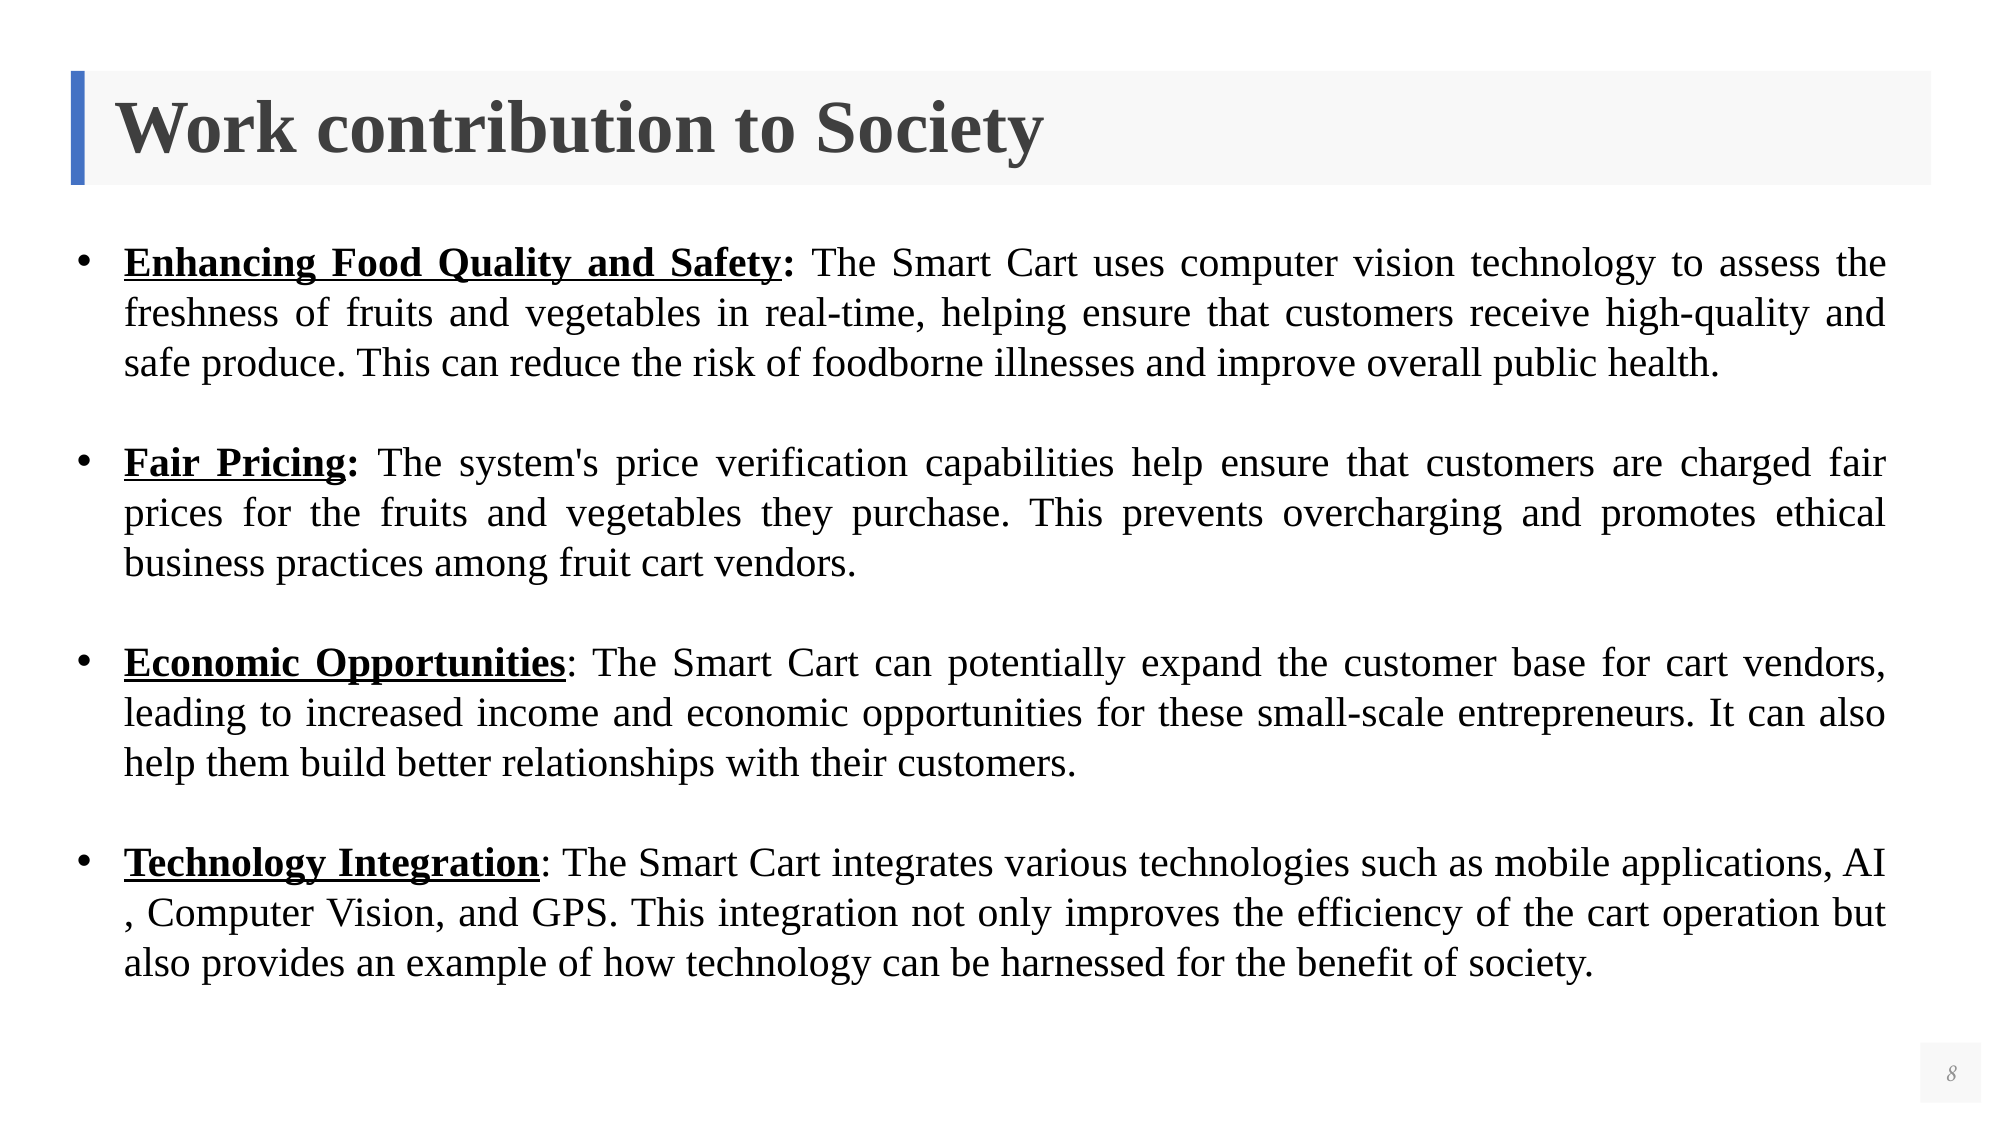

# Work contribution to Society
Enhancing Food Quality and Safety: The Smart Cart uses computer vision technology to assess the freshness of fruits and vegetables in real-time, helping ensure that customers receive high-quality and safe produce. This can reduce the risk of foodborne illnesses and improve overall public health.

Fair Pricing: The system's price verification capabilities help ensure that customers are charged fair prices for the fruits and vegetables they purchase. This prevents overcharging and promotes ethical business practices among fruit cart vendors.

Economic Opportunities: The Smart Cart can potentially expand the customer base for cart vendors, leading to increased income and economic opportunities for these small-scale entrepreneurs. It can also help them build better relationships with their customers.

Technology Integration: The Smart Cart integrates various technologies such as mobile applications, AI , Computer Vision, and GPS. This integration not only improves the efficiency of the cart operation but also provides an example of how technology can be harnessed for the benefit of society.
8